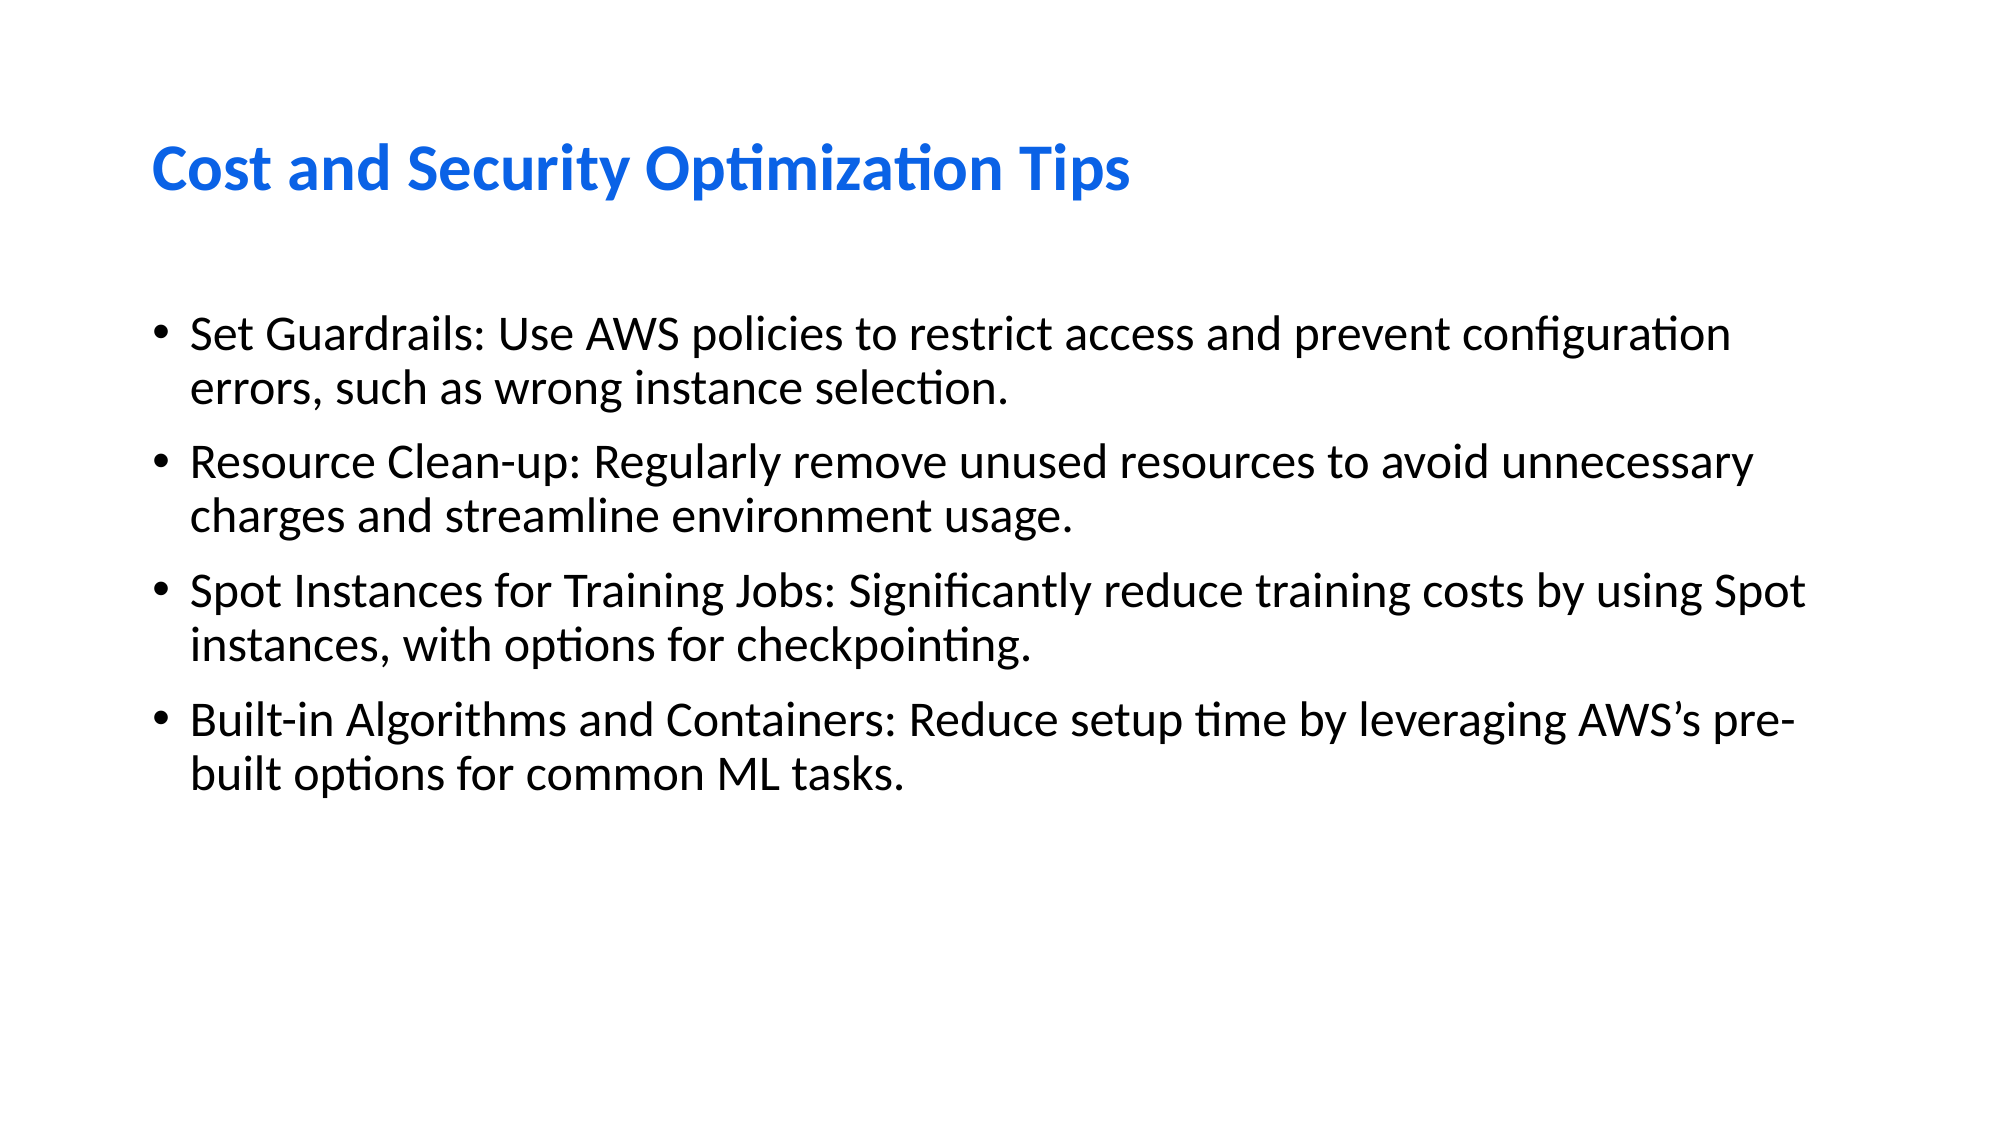

# Cost and Security Optimization Tips
Set Guardrails: Use AWS policies to restrict access and prevent configuration errors, such as wrong instance selection.
Resource Clean-up: Regularly remove unused resources to avoid unnecessary charges and streamline environment usage.
Spot Instances for Training Jobs: Significantly reduce training costs by using Spot instances, with options for checkpointing.
Built-in Algorithms and Containers: Reduce setup time by leveraging AWS’s pre-built options for common ML tasks.